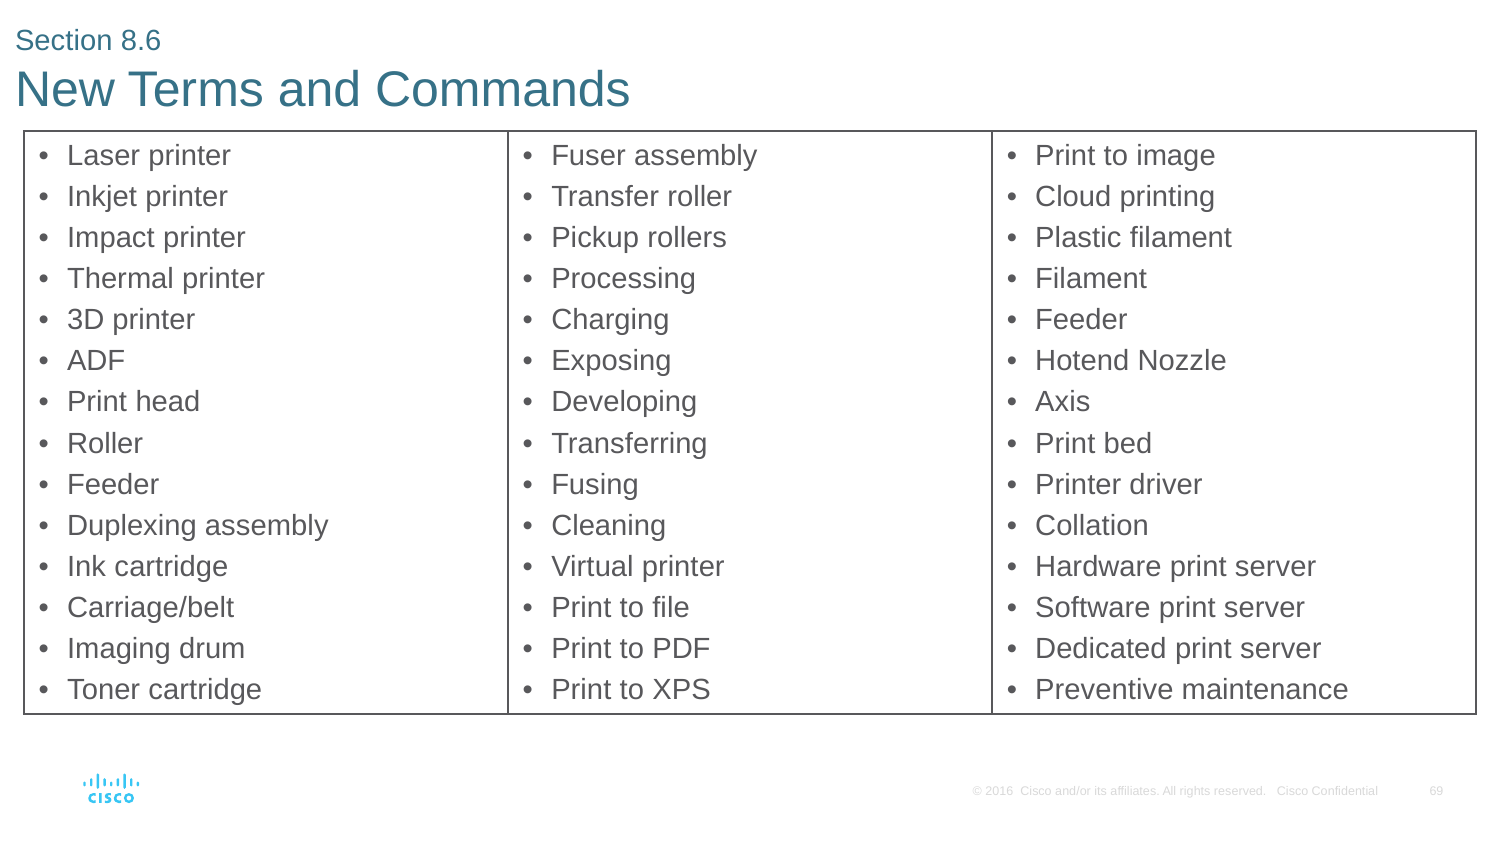

# Section 8.6 New Terms and Commands
| Laser printer Inkjet printer Impact printer Thermal printer 3D printer ADF Print head Roller Feeder Duplexing assembly Ink cartridge Carriage/belt Imaging drum Toner cartridge | Fuser assembly Transfer roller Pickup rollers Processing Charging Exposing Developing Transferring Fusing Cleaning Virtual printer Print to file Print to PDF Print to XPS | Print to image Cloud printing Plastic filament Filament Feeder Hotend Nozzle Axis Print bed Printer driver Collation Hardware print server Software print server Dedicated print server Preventive maintenance |
| --- | --- | --- |